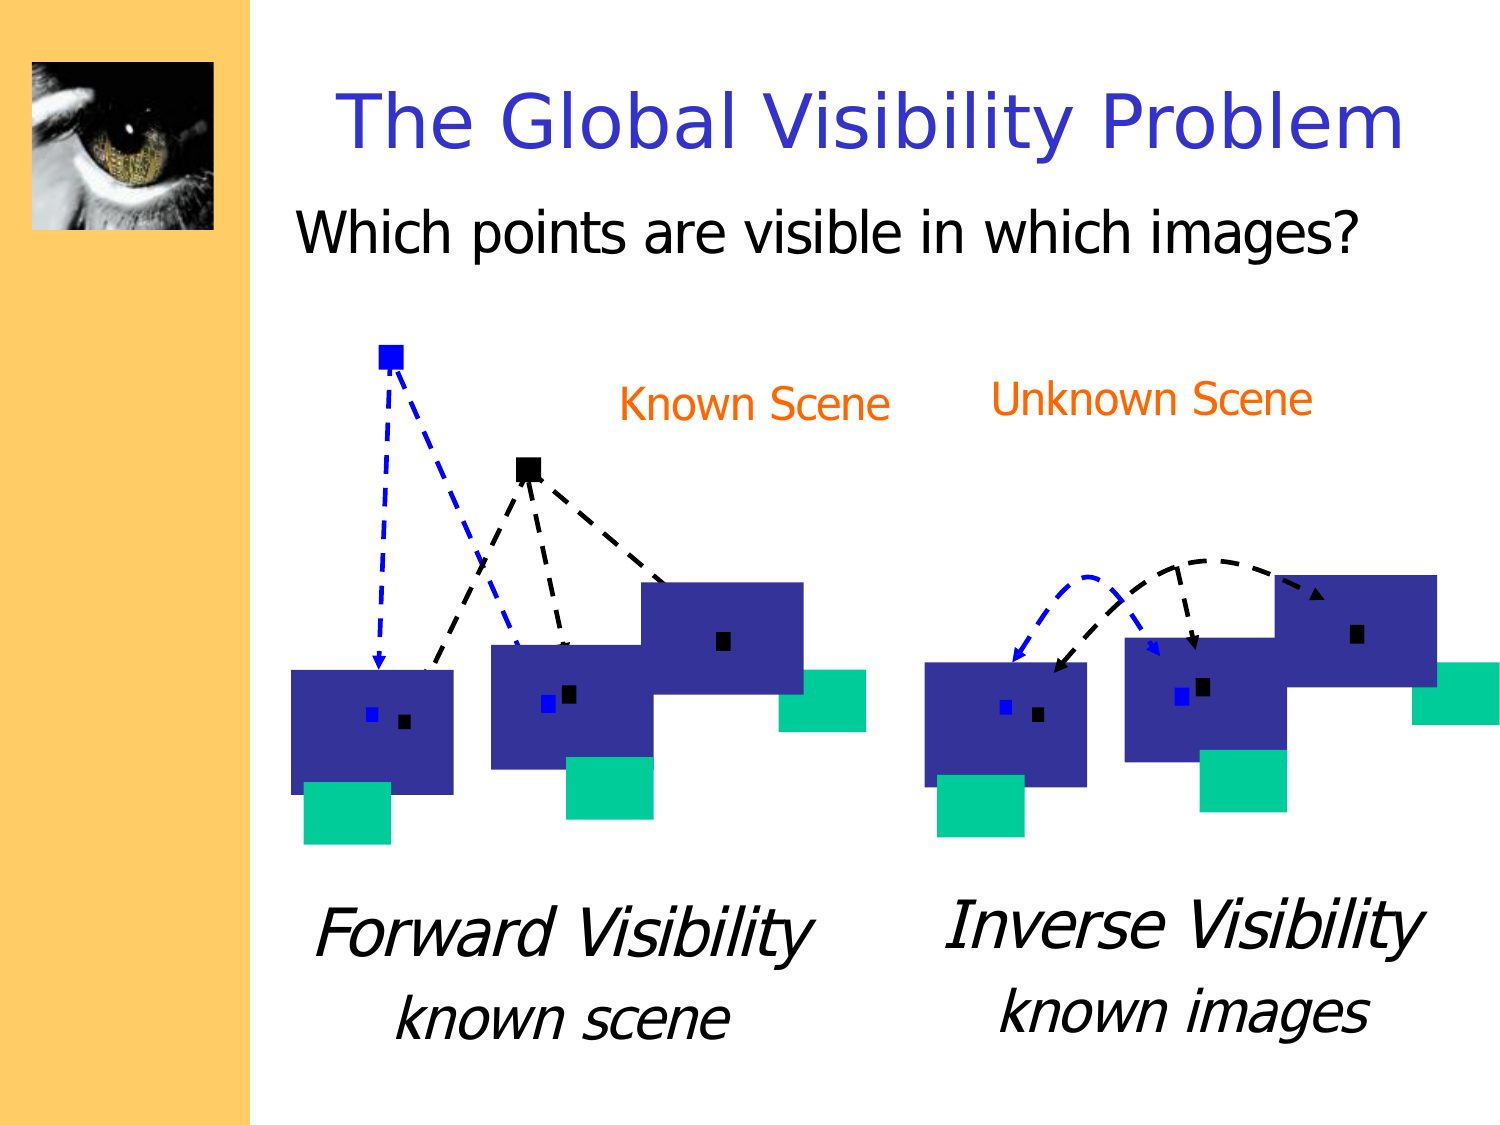

# The Global Visibility Problem
Which points are visible in which images?

Known Scene
Forward Visibility
known scene

Unknown Scene

Inverse Visibility
known images